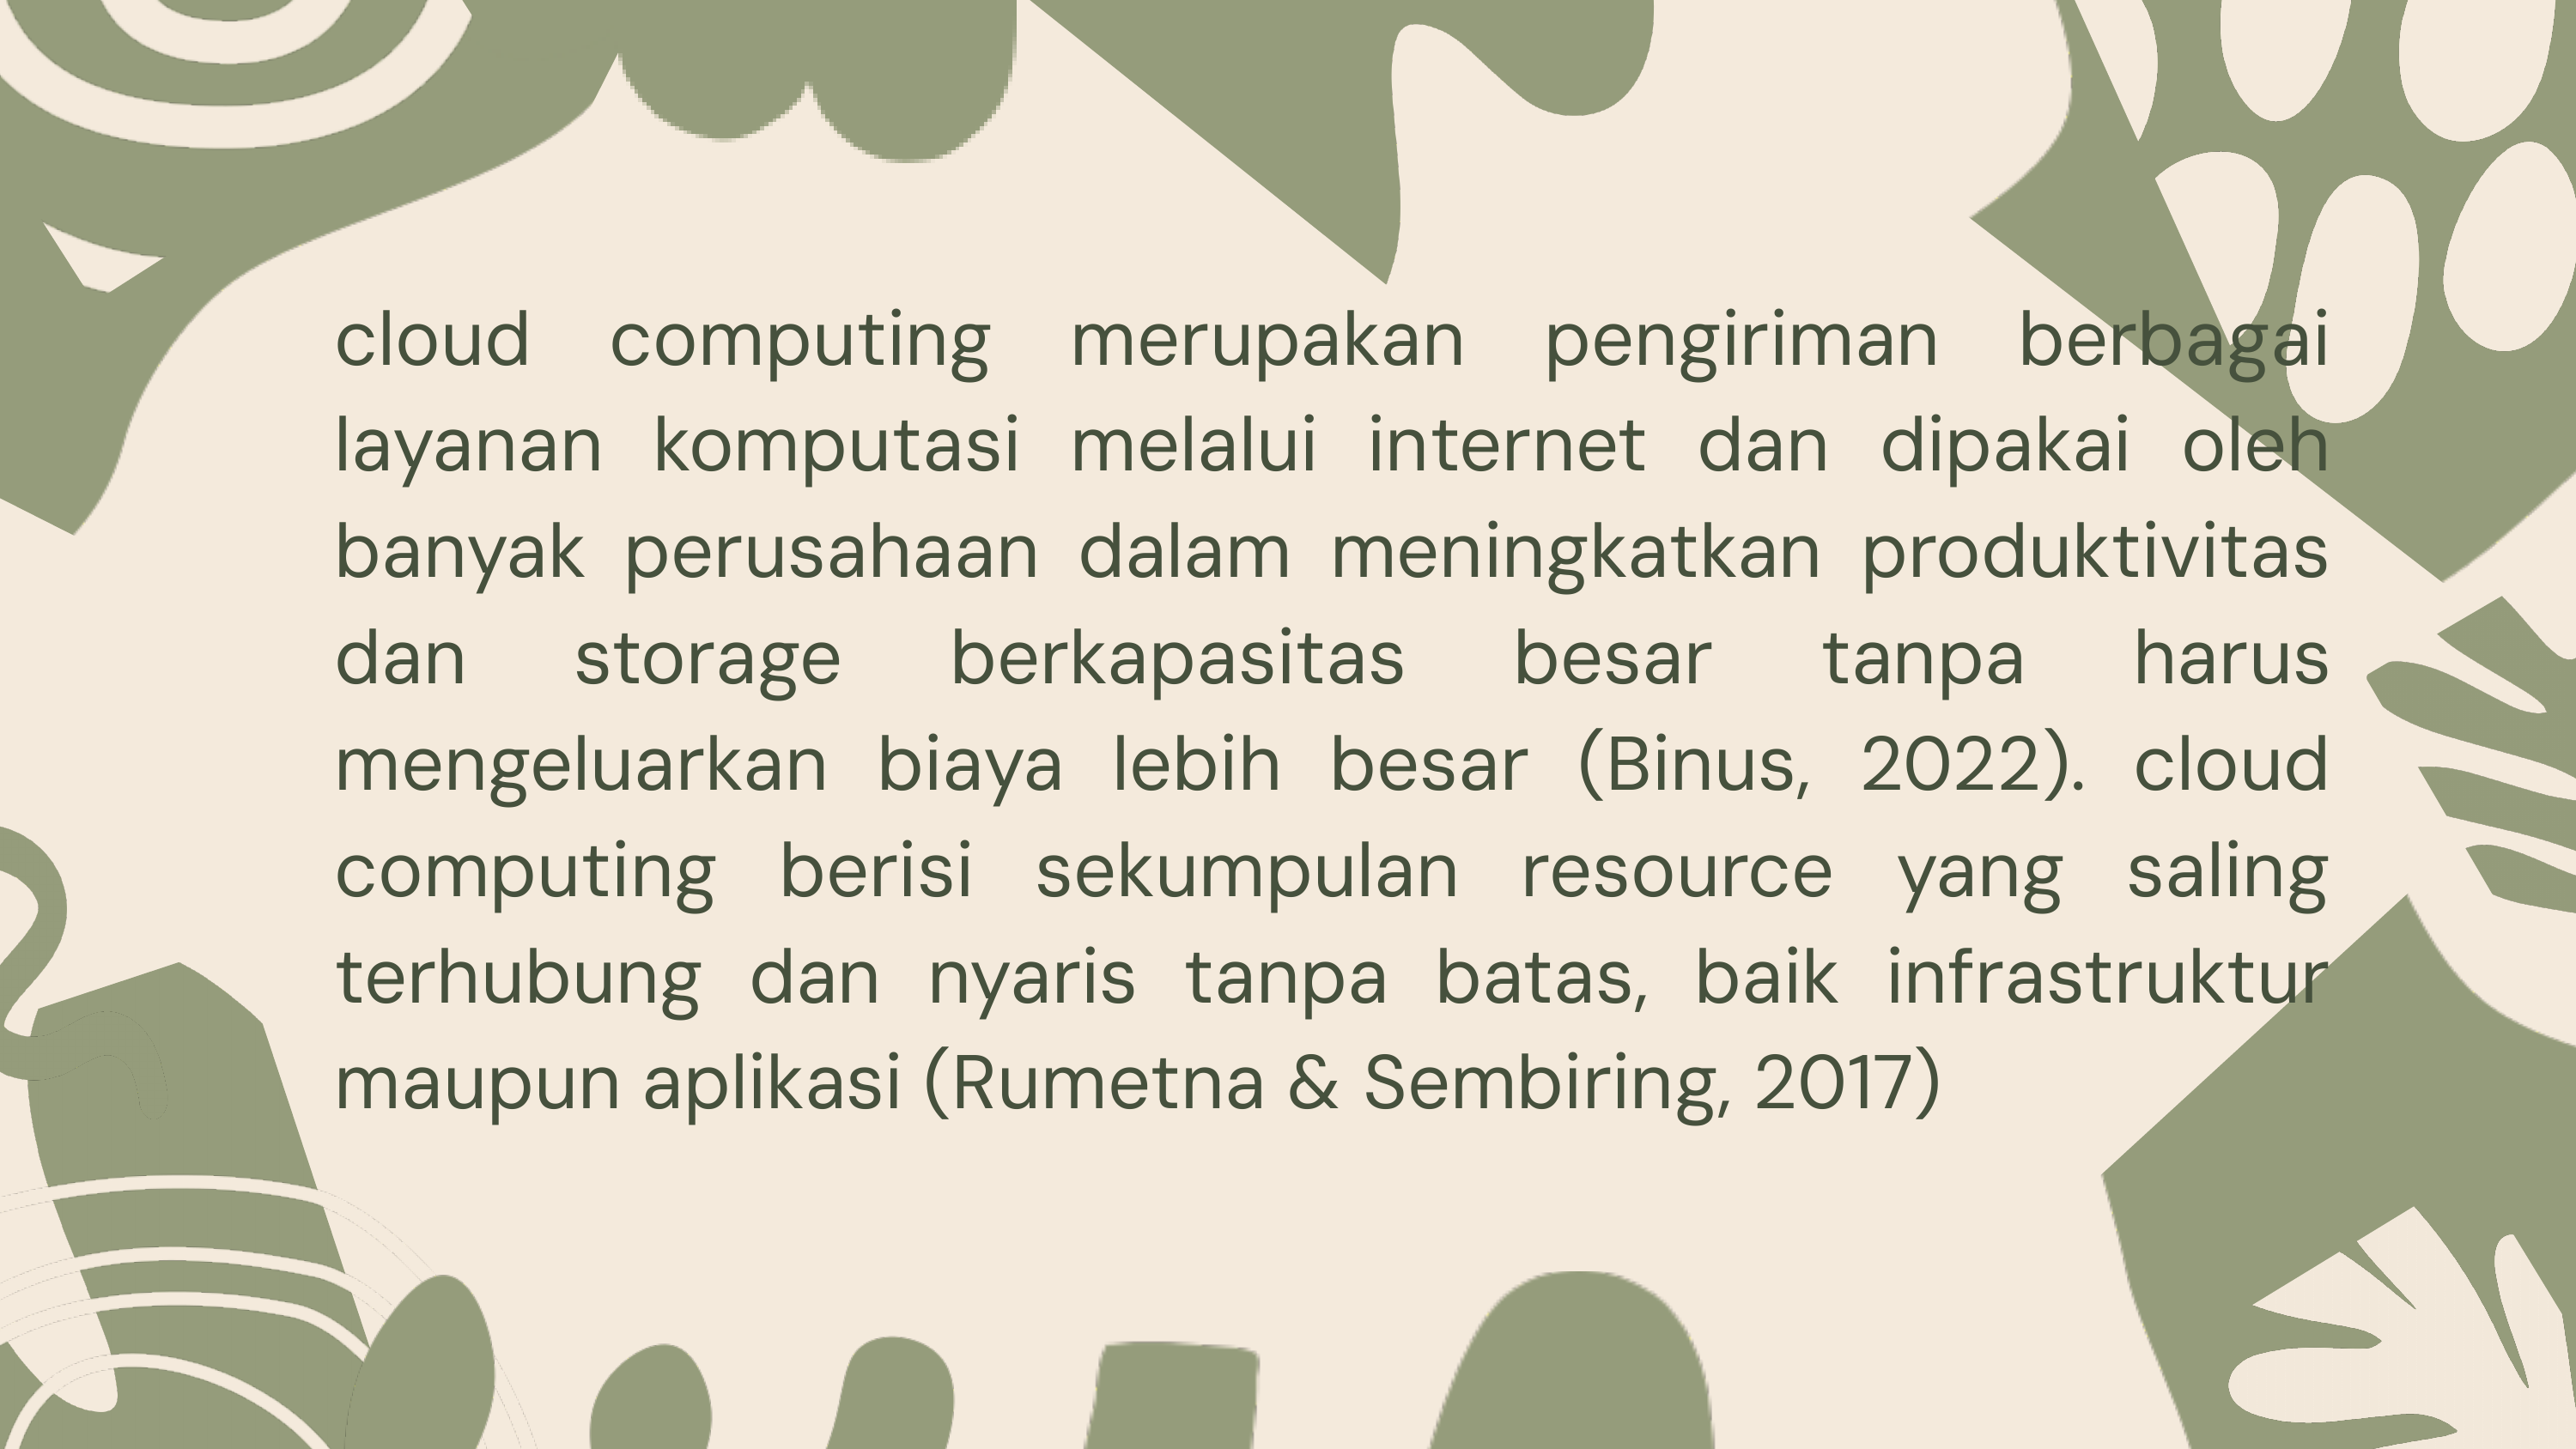

cloud computing merupakan pengiriman berbagai layanan komputasi melalui internet dan dipakai oleh banyak perusahaan dalam meningkatkan produktivitas dan storage berkapasitas besar tanpa harus mengeluarkan biaya lebih besar (Binus, 2022). cloud computing berisi sekumpulan resource yang saling terhubung dan nyaris tanpa batas, baik infrastruktur maupun aplikasi (Rumetna & Sembiring, 2017)